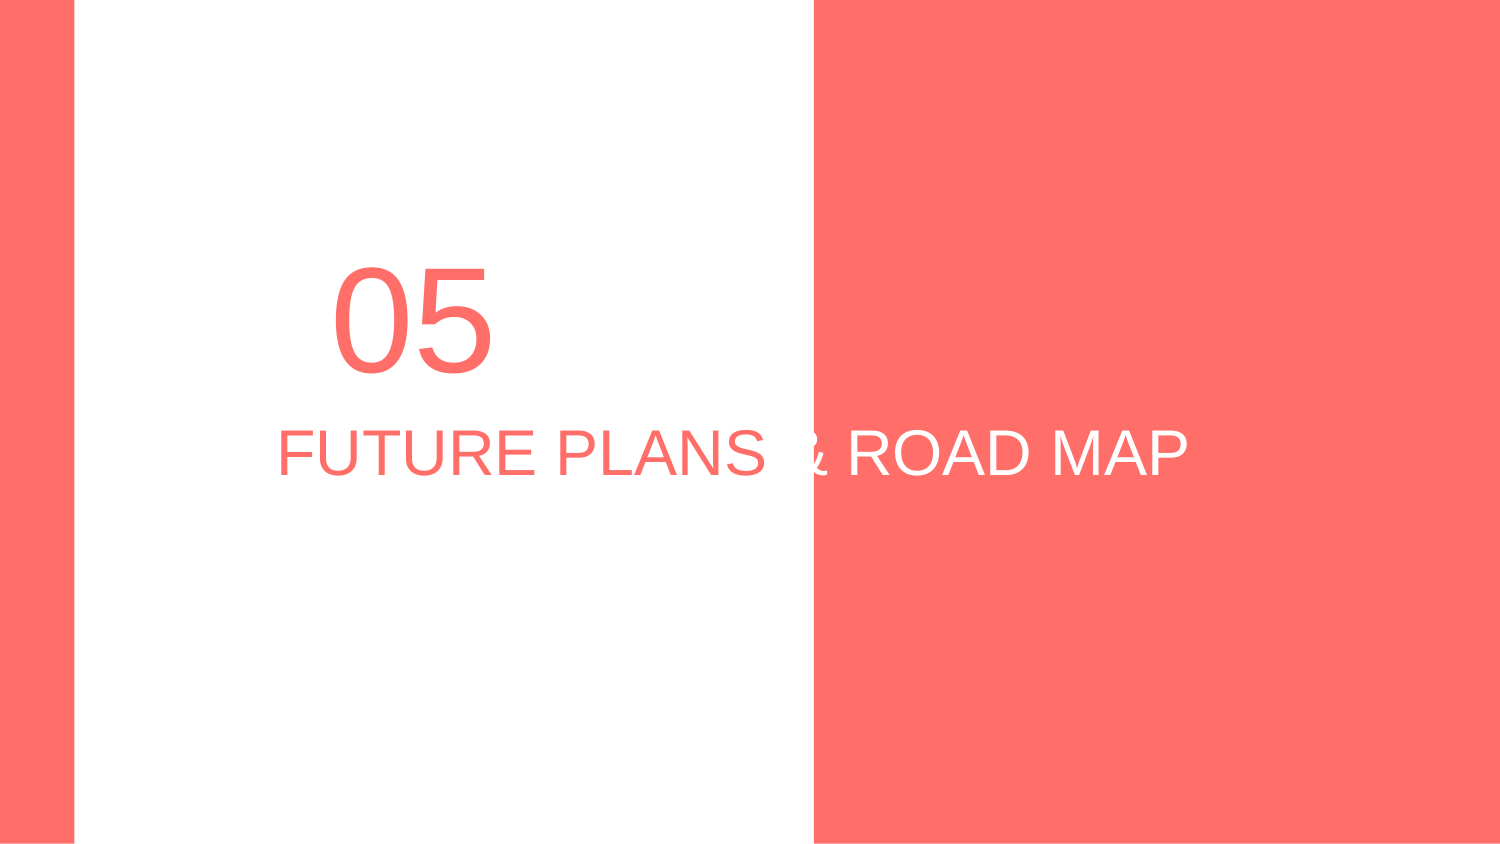

05
# FUTURE PLANS & ROAD MAP